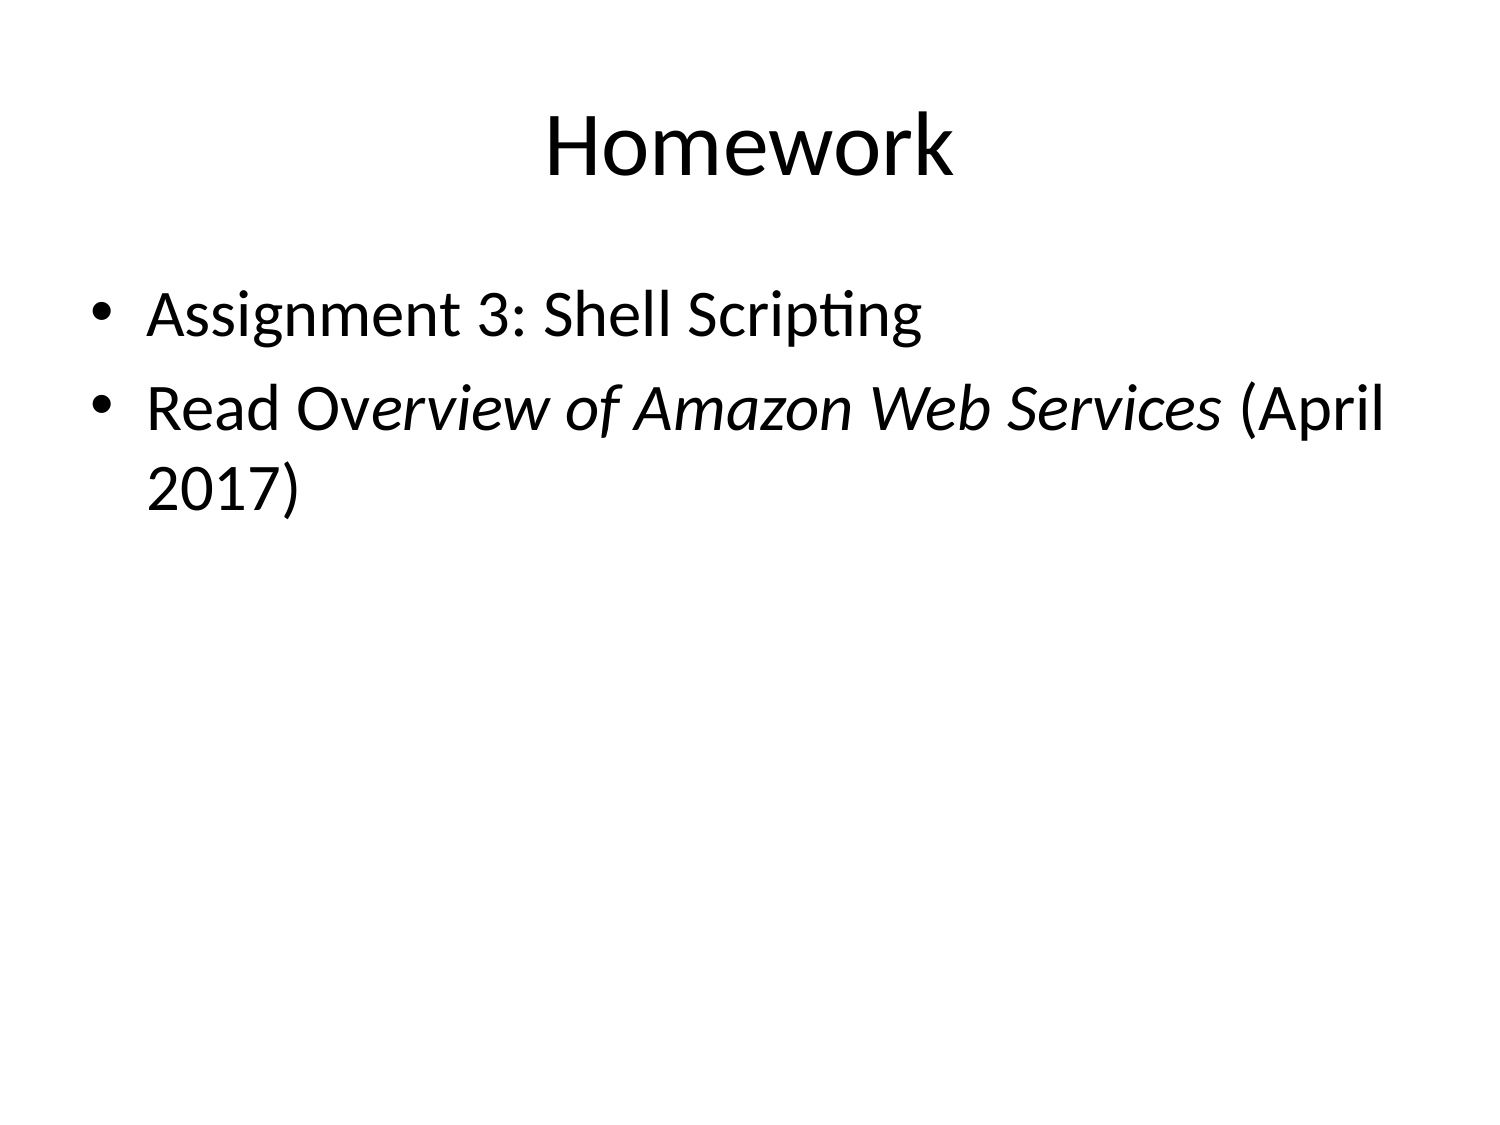

# Homework
Assignment 3: Shell Scripting
Read Overview of Amazon Web Services (April 2017)